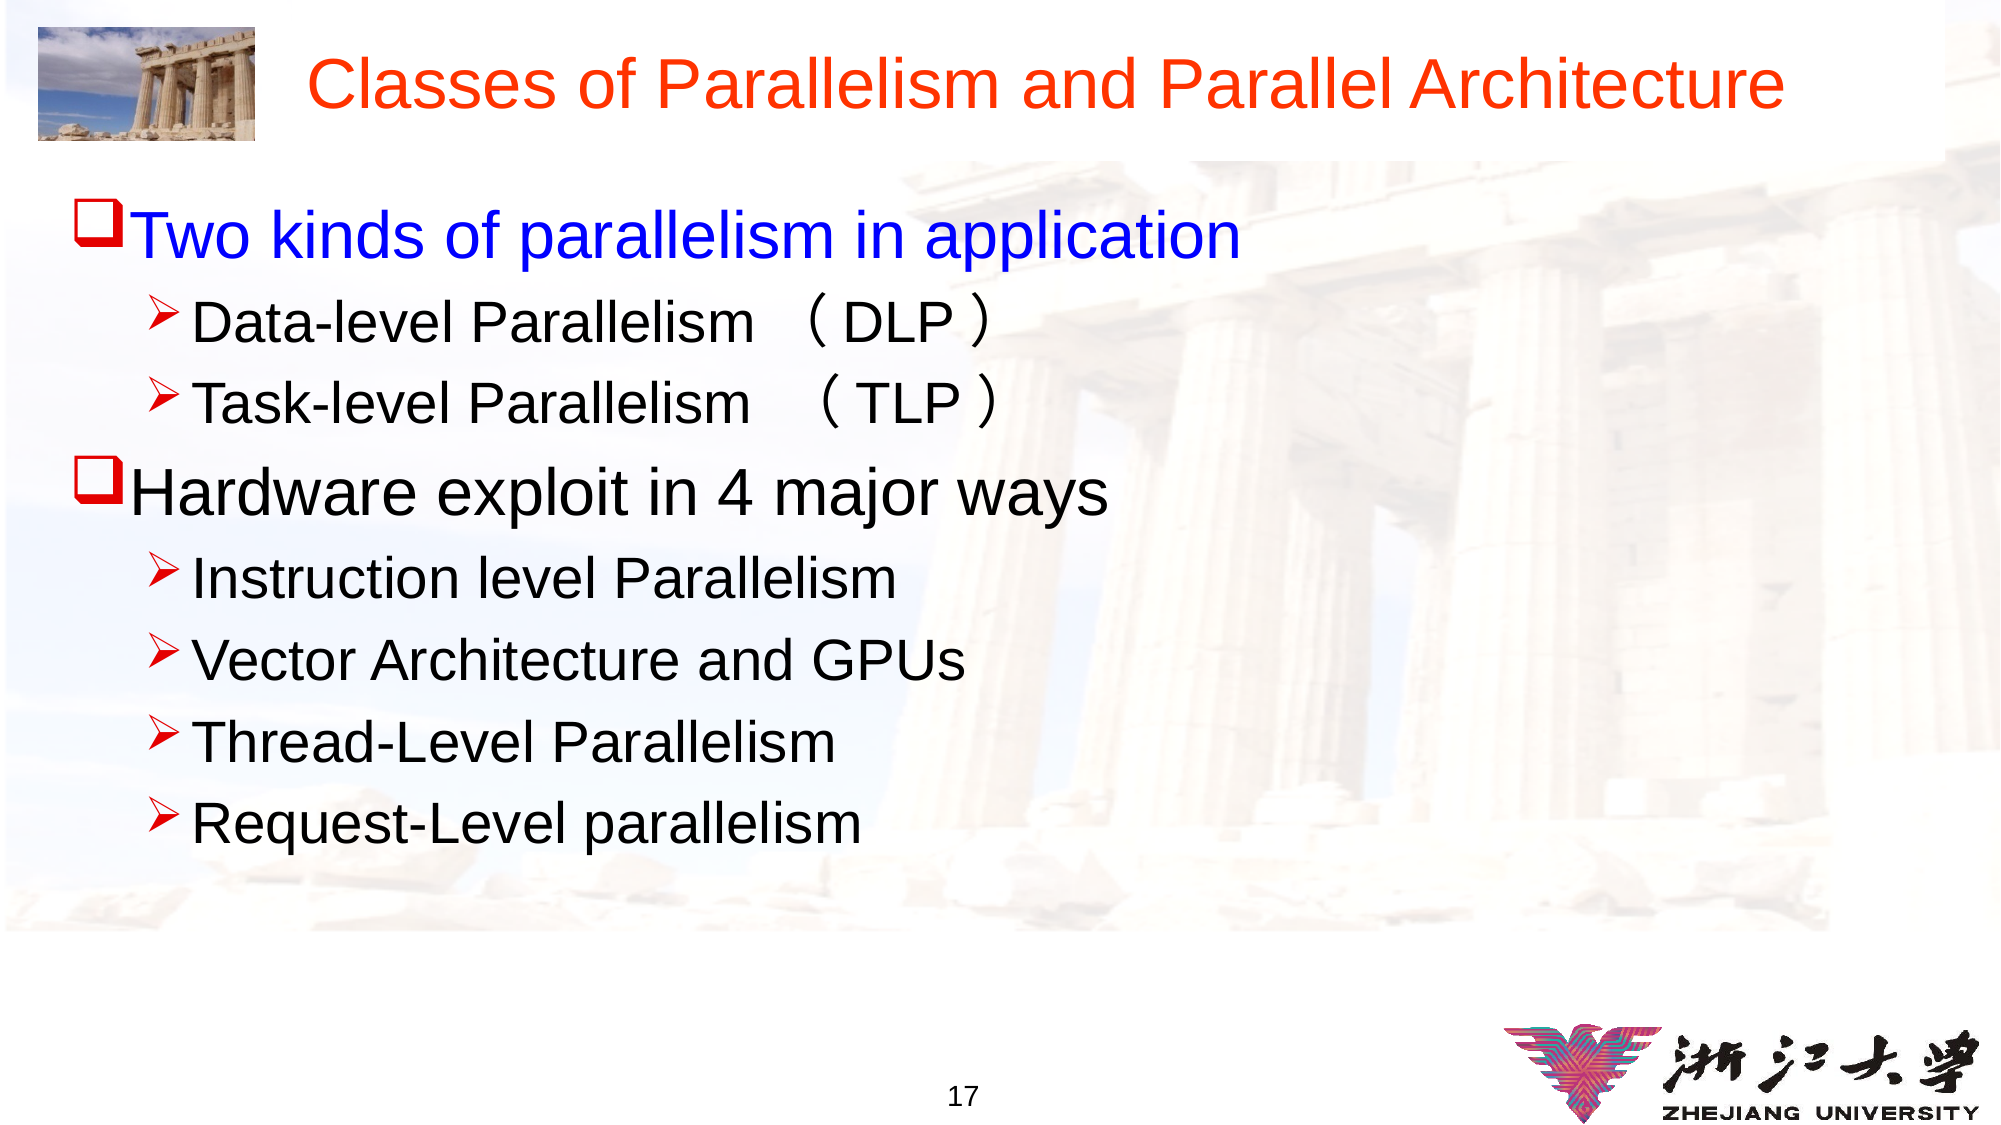

# Classes of Parallelism and Parallel Architecture
Two kinds of parallelism in application
Data-level Parallelism（DLP）
Task-level Parallelism （TLP）
Hardware exploit in 4 major ways
Instruction level Parallelism
Vector Architecture and GPUs
Thread-Level Parallelism
Request-Level parallelism